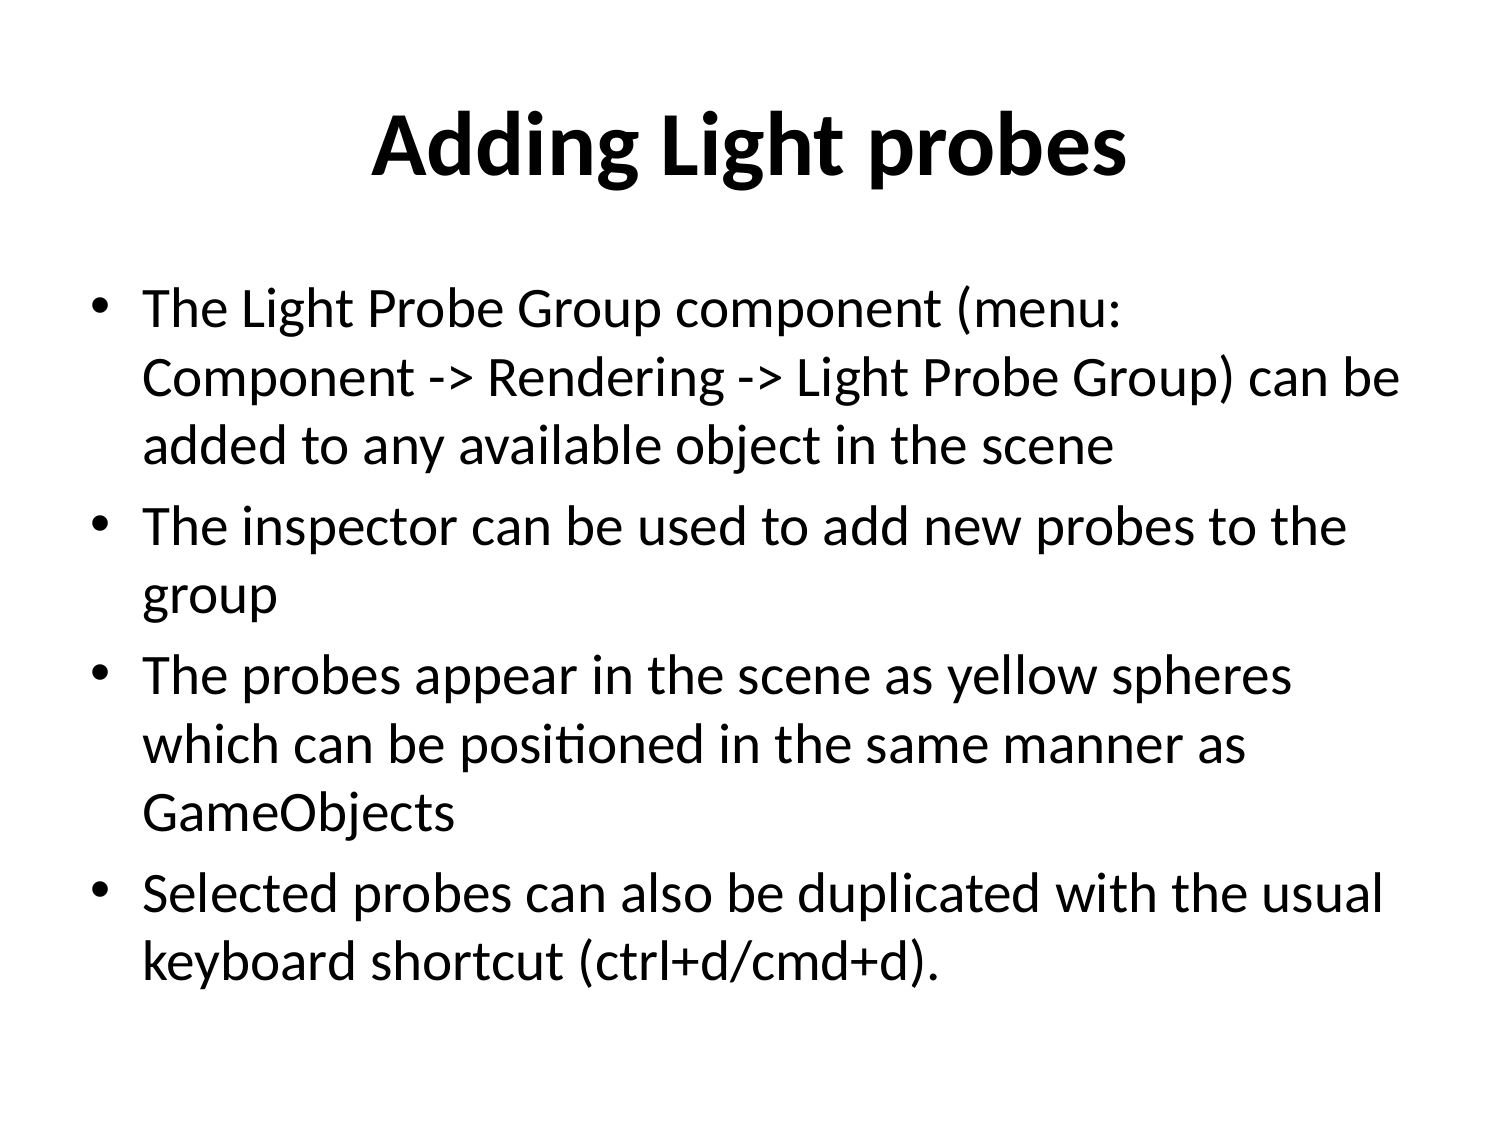

# Adding Light probes
The Light Probe Group component (menu: Component -> Rendering -> Light Probe Group) can be added to any available object in the scene
The inspector can be used to add new probes to the group
The probes appear in the scene as yellow spheres which can be positioned in the same manner as GameObjects
Selected probes can also be duplicated with the usual keyboard shortcut (ctrl+d/cmd+d).